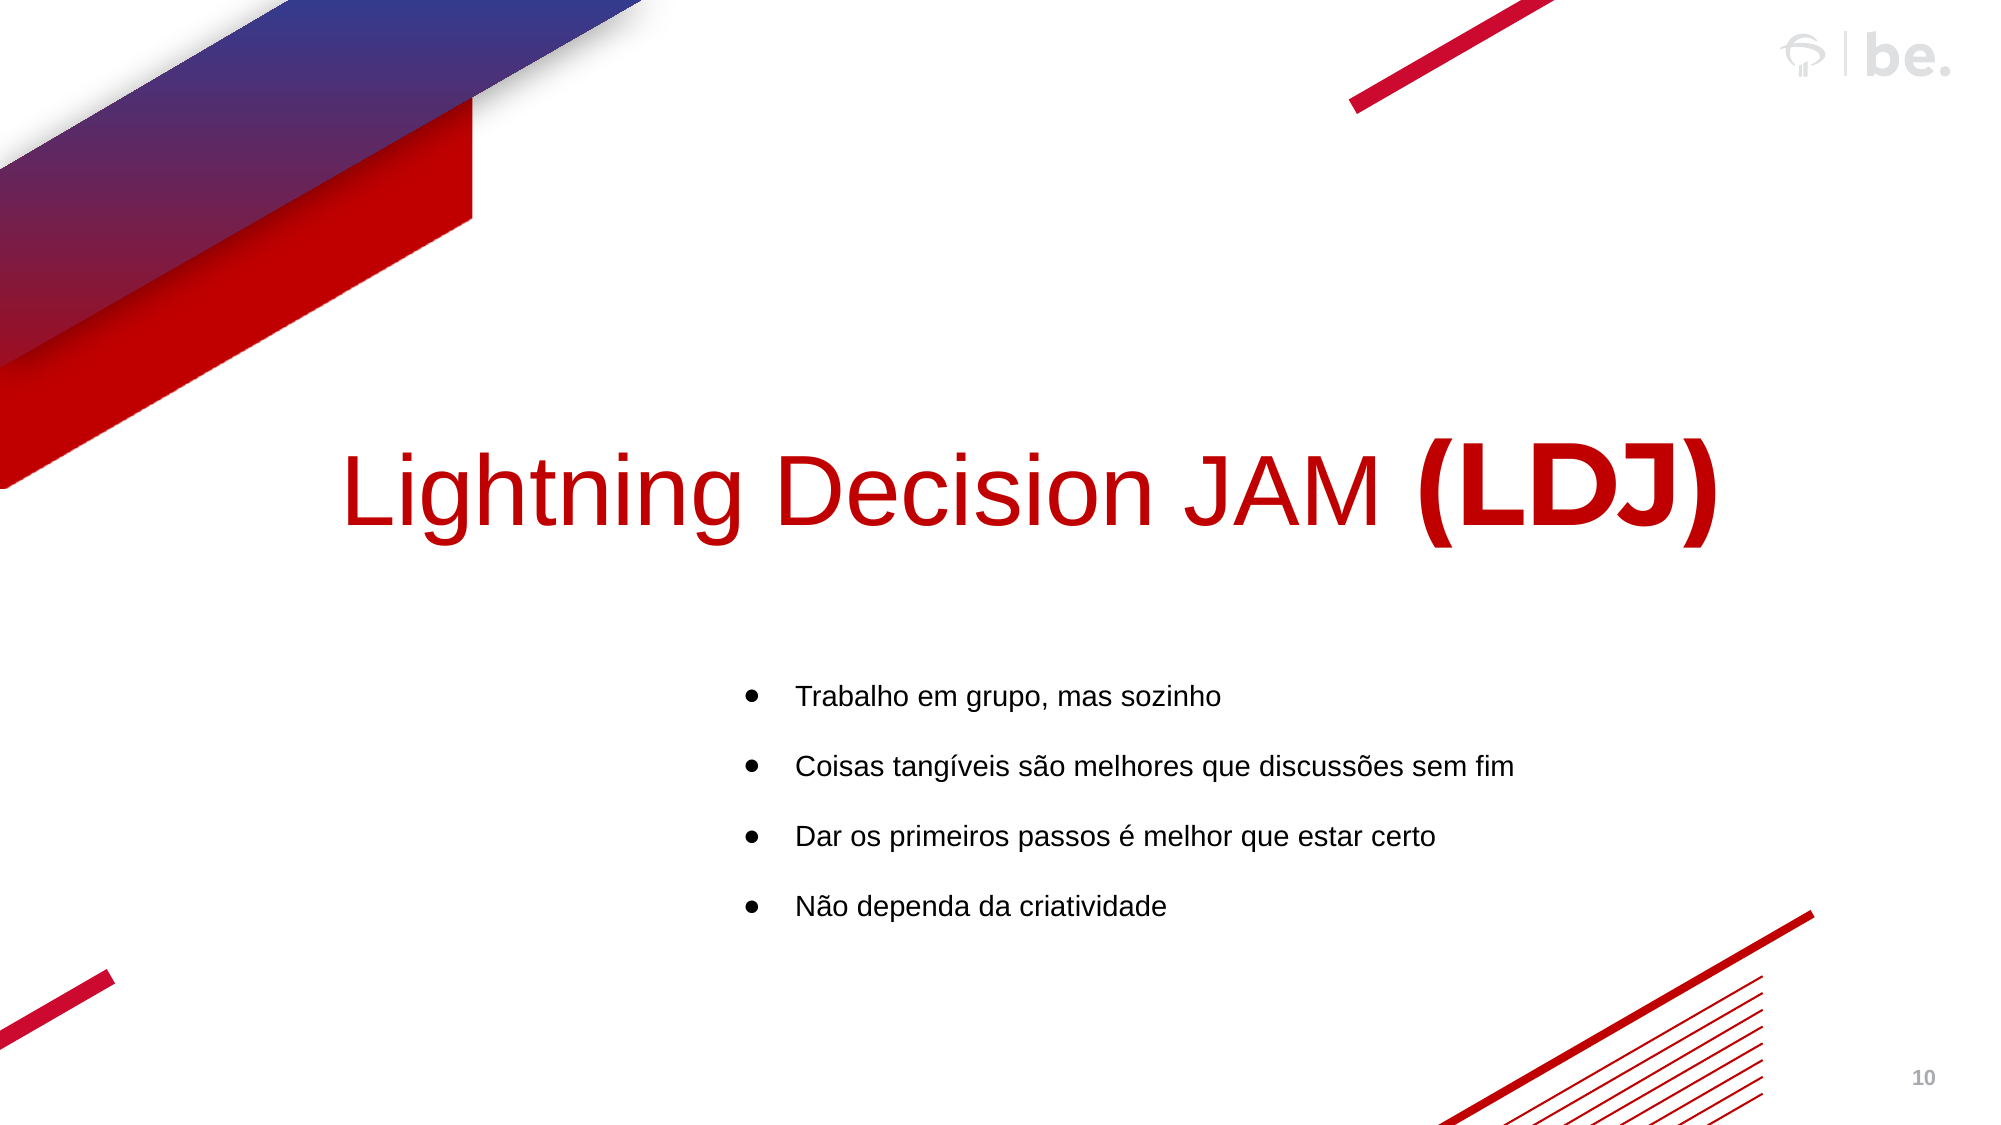

# Lightning Decision JAM (LDJ)
Trabalho em grupo, mas sozinho

Coisas tangíveis são melhores que discussões sem fim

Dar os primeiros passos é melhor que estar certo

Não dependa da criatividade
10